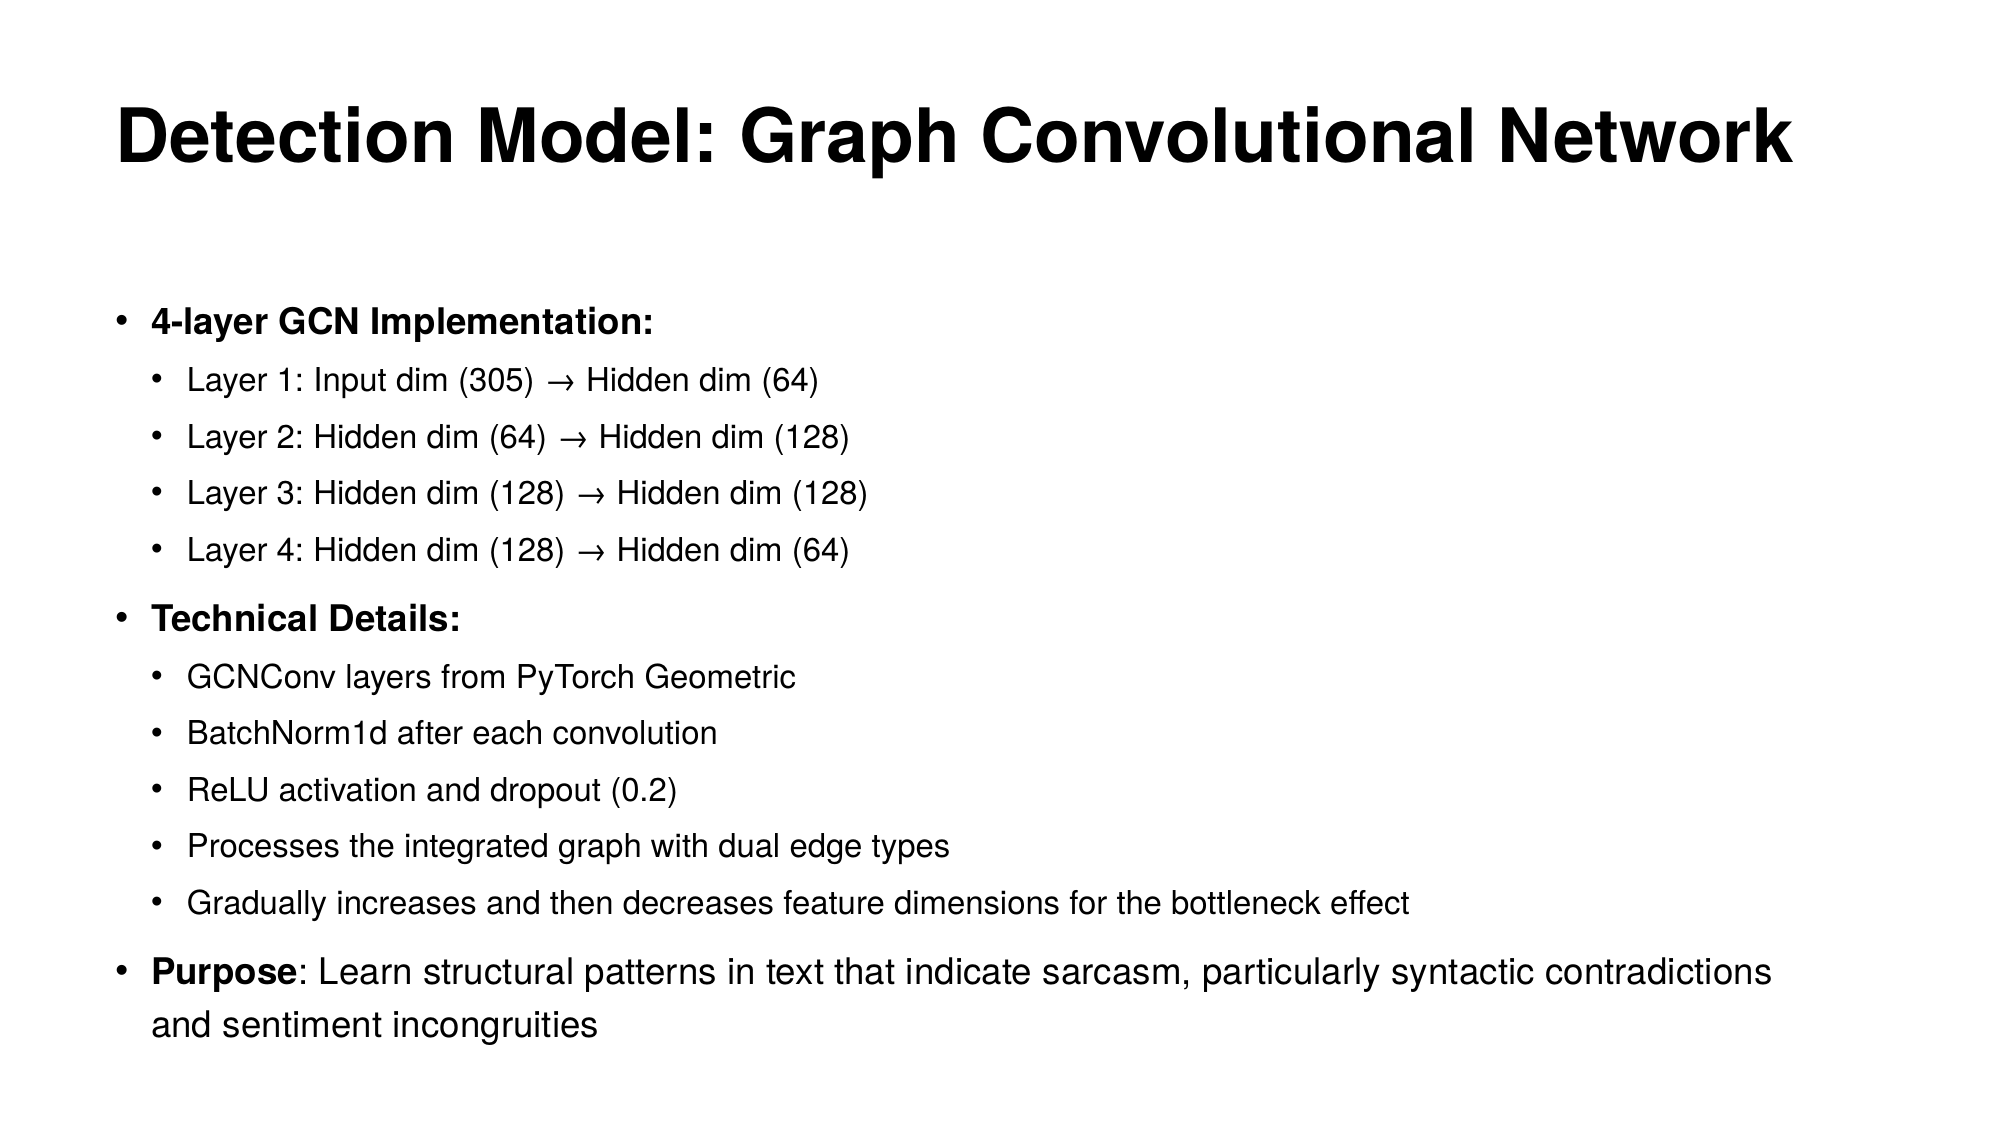

# Detection Model: Graph Convolutional Network
4-layer GCN Implementation:
Layer 1: Input dim (305) → Hidden dim (64)
Layer 2: Hidden dim (64) → Hidden dim (128)
Layer 3: Hidden dim (128) → Hidden dim (128)
Layer 4: Hidden dim (128) → Hidden dim (64)
Technical Details:
GCNConv layers from PyTorch Geometric
BatchNorm1d after each convolution
ReLU activation and dropout (0.2)
Processes the integrated graph with dual edge types
Gradually increases and then decreases feature dimensions for the bottleneck effect
Purpose: Learn structural patterns in text that indicate sarcasm, particularly syntactic contradictions and sentiment incongruities